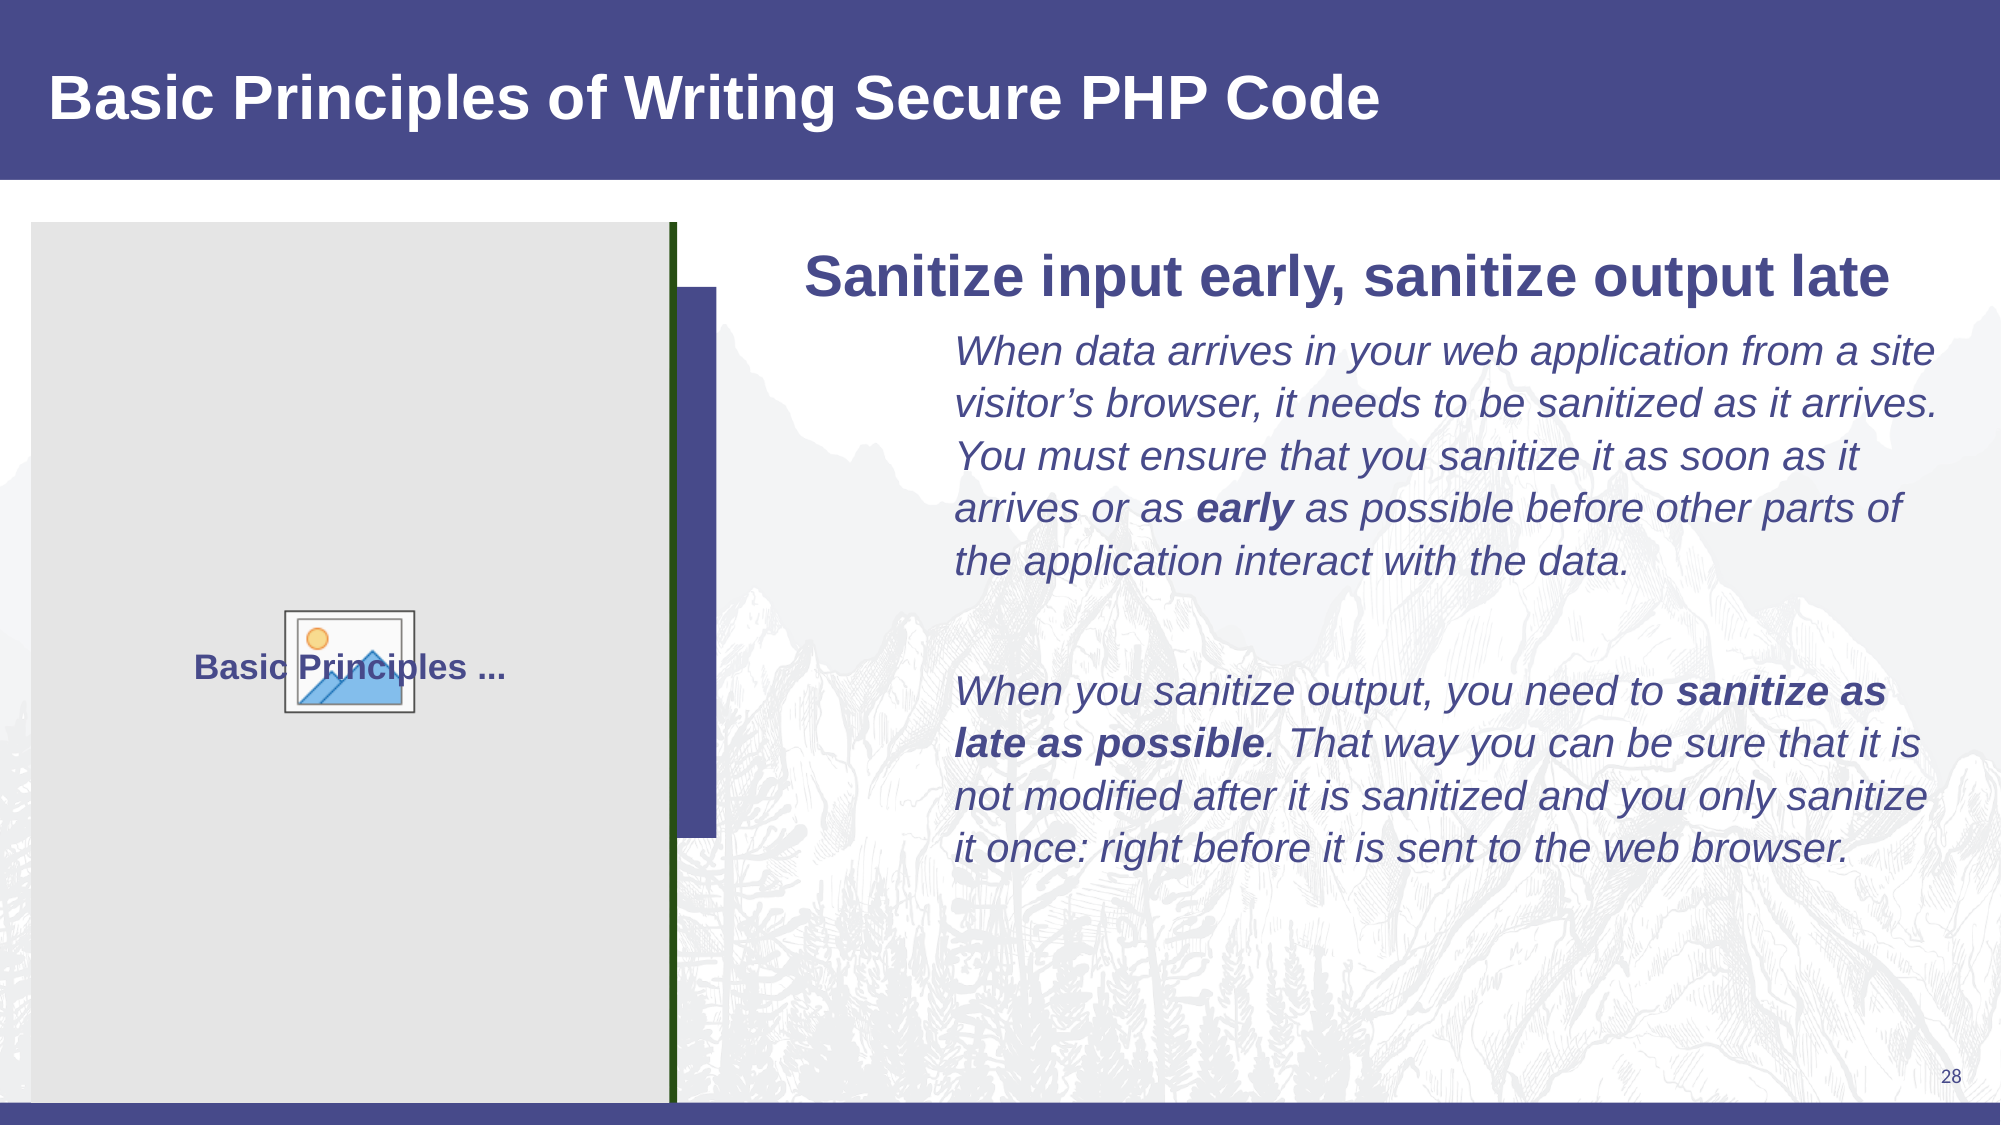

# Basic Principles of Writing Secure PHP Code
Sanitize input early, sanitize output late
When data arrives in your web application from a site visitor’s browser, it needs to be sanitized as it arrives. You must ensure that you sanitize it as soon as it arrives or as early as possible before other parts of the application interact with the data.

When you sanitize output, you need to sanitize as late as possible. That way you can be sure that it is not modified after it is sanitized and you only sanitize it once: right before it is sent to the web browser.
Basic Principles ...
28